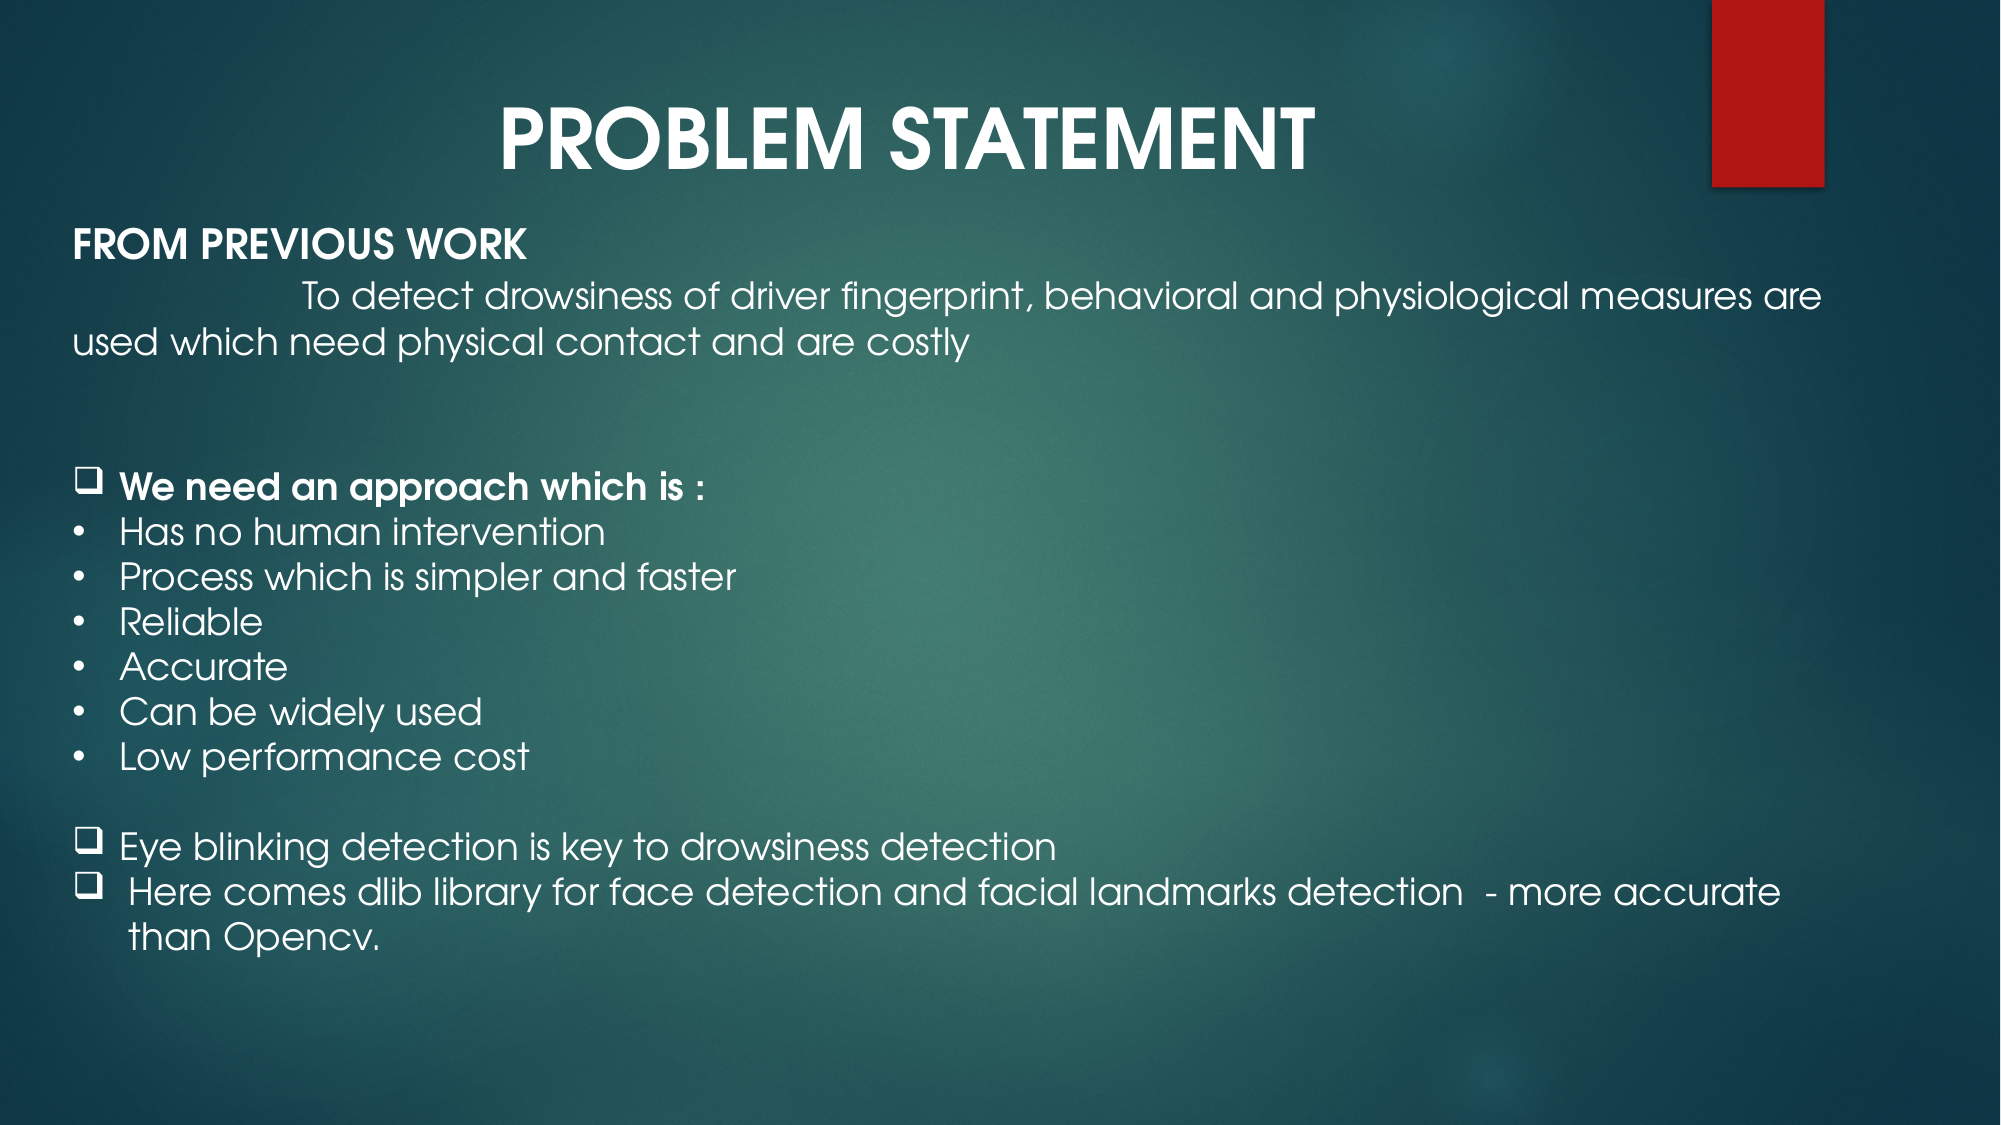

PROBLEM STATEMENT
FROM PREVIOUS WORK
                     To detect drowsiness of driver fingerprint, behavioral and physiological measures are used which need physical contact and are costly

We need an approach which is :
Has no human intervention
Process which is simpler and faster
Reliable
Accurate
Can be widely used
Low performance cost

Eye blinking detection is key to drowsiness detection
Here comes dlib library for face detection and facial landmarks detection  - more accurate than Opencv.